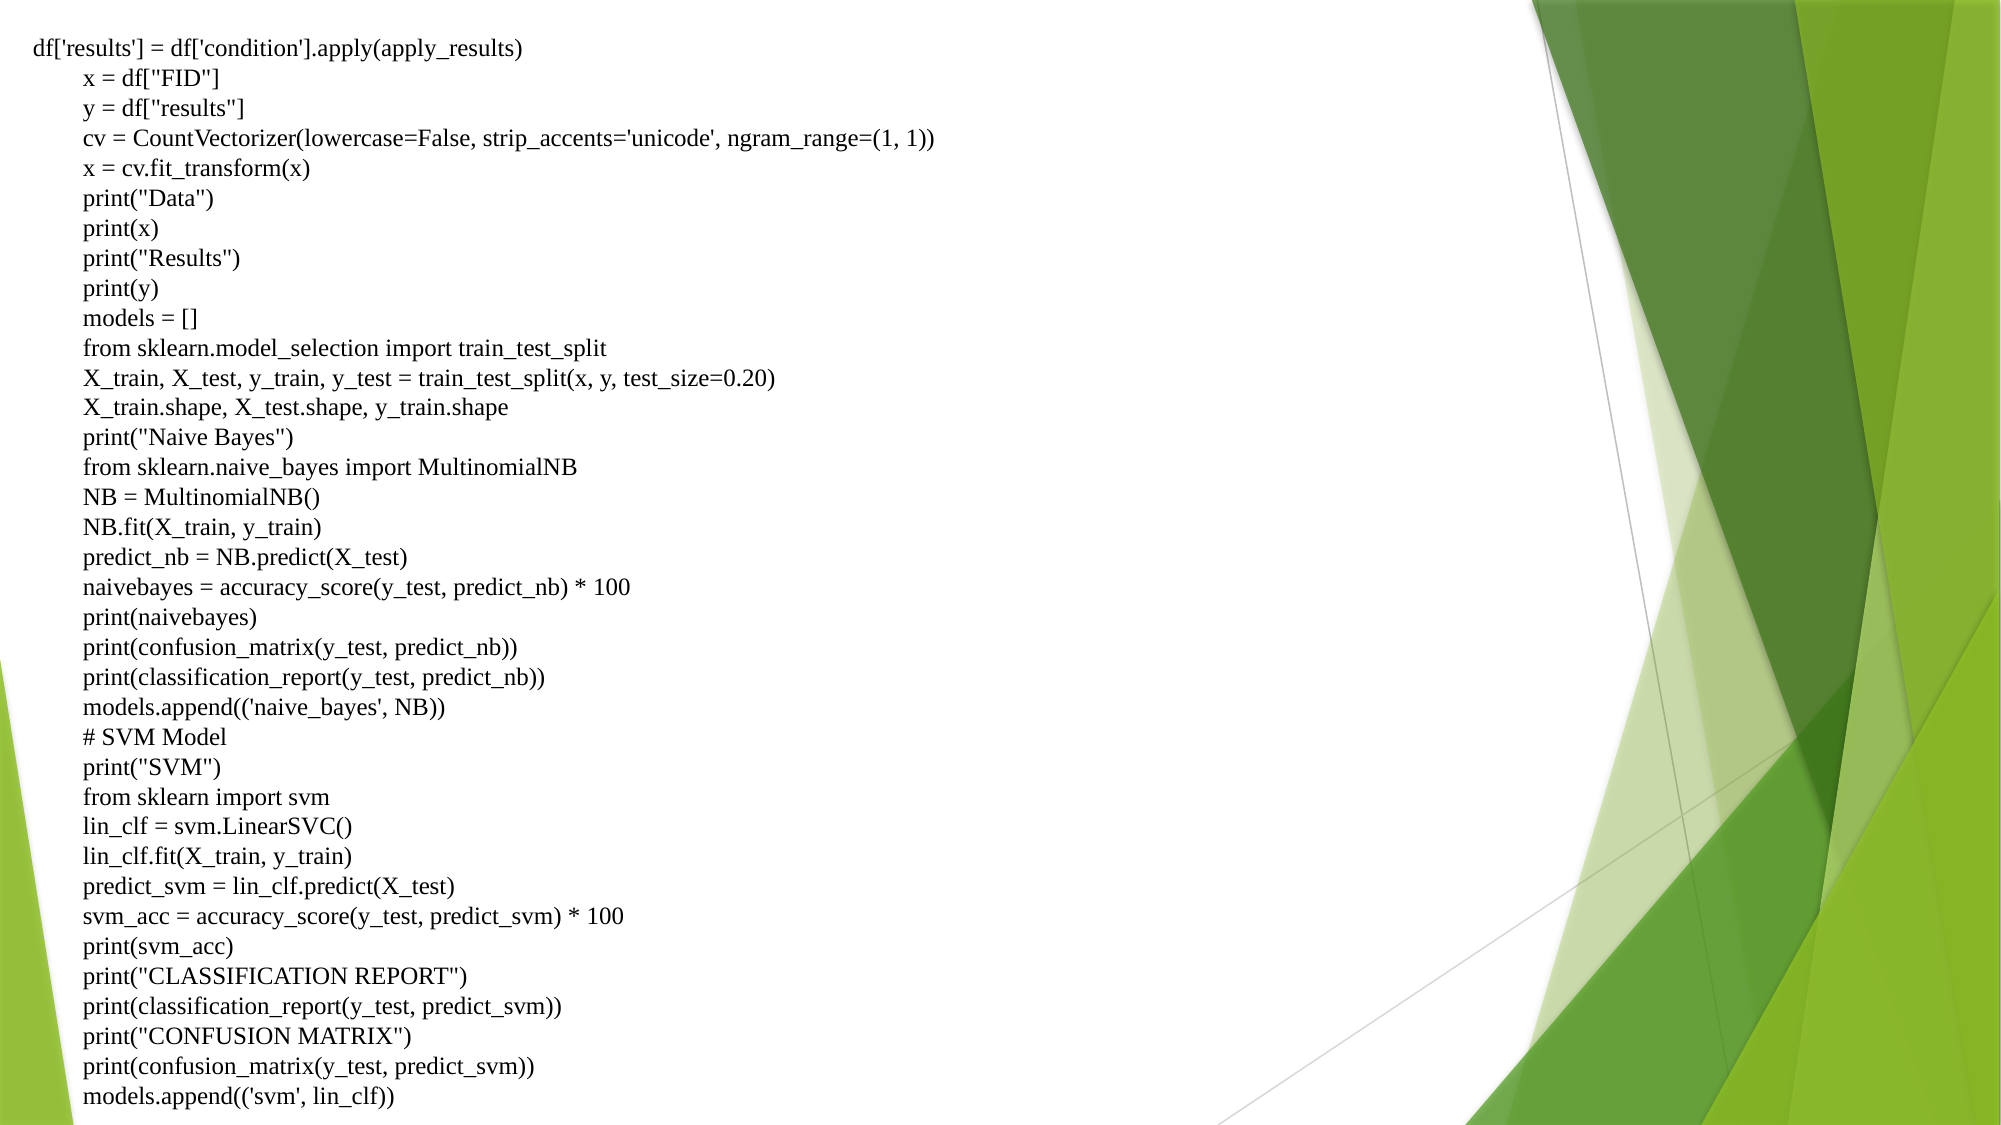

df['results'] = df['condition'].apply(apply_results)
        x = df["FID"]
        y = df["results"]
        cv = CountVectorizer(lowercase=False, strip_accents='unicode', ngram_range=(1, 1))
        x = cv.fit_transform(x)
        print("Data")
        print(x)
        print("Results")
        print(y)
        models = []
        from sklearn.model_selection import train_test_split
        X_train, X_test, y_train, y_test = train_test_split(x, y, test_size=0.20)
        X_train.shape, X_test.shape, y_train.shape
        print("Naive Bayes")
        from sklearn.naive_bayes import MultinomialNB
        NB = MultinomialNB()
        NB.fit(X_train, y_train)
        predict_nb = NB.predict(X_test)
        naivebayes = accuracy_score(y_test, predict_nb) * 100
        print(naivebayes)
        print(confusion_matrix(y_test, predict_nb))
        print(classification_report(y_test, predict_nb))
        models.append(('naive_bayes', NB))
        # SVM Model
        print("SVM")
        from sklearn import svm
        lin_clf = svm.LinearSVC()
        lin_clf.fit(X_train, y_train)
        predict_svm = lin_clf.predict(X_test)
        svm_acc = accuracy_score(y_test, predict_svm) * 100
        print(svm_acc)
        print("CLASSIFICATION REPORT")
        print(classification_report(y_test, predict_svm))
        print("CONFUSION MATRIX")
        print(confusion_matrix(y_test, predict_svm))
        models.append(('svm', lin_clf))